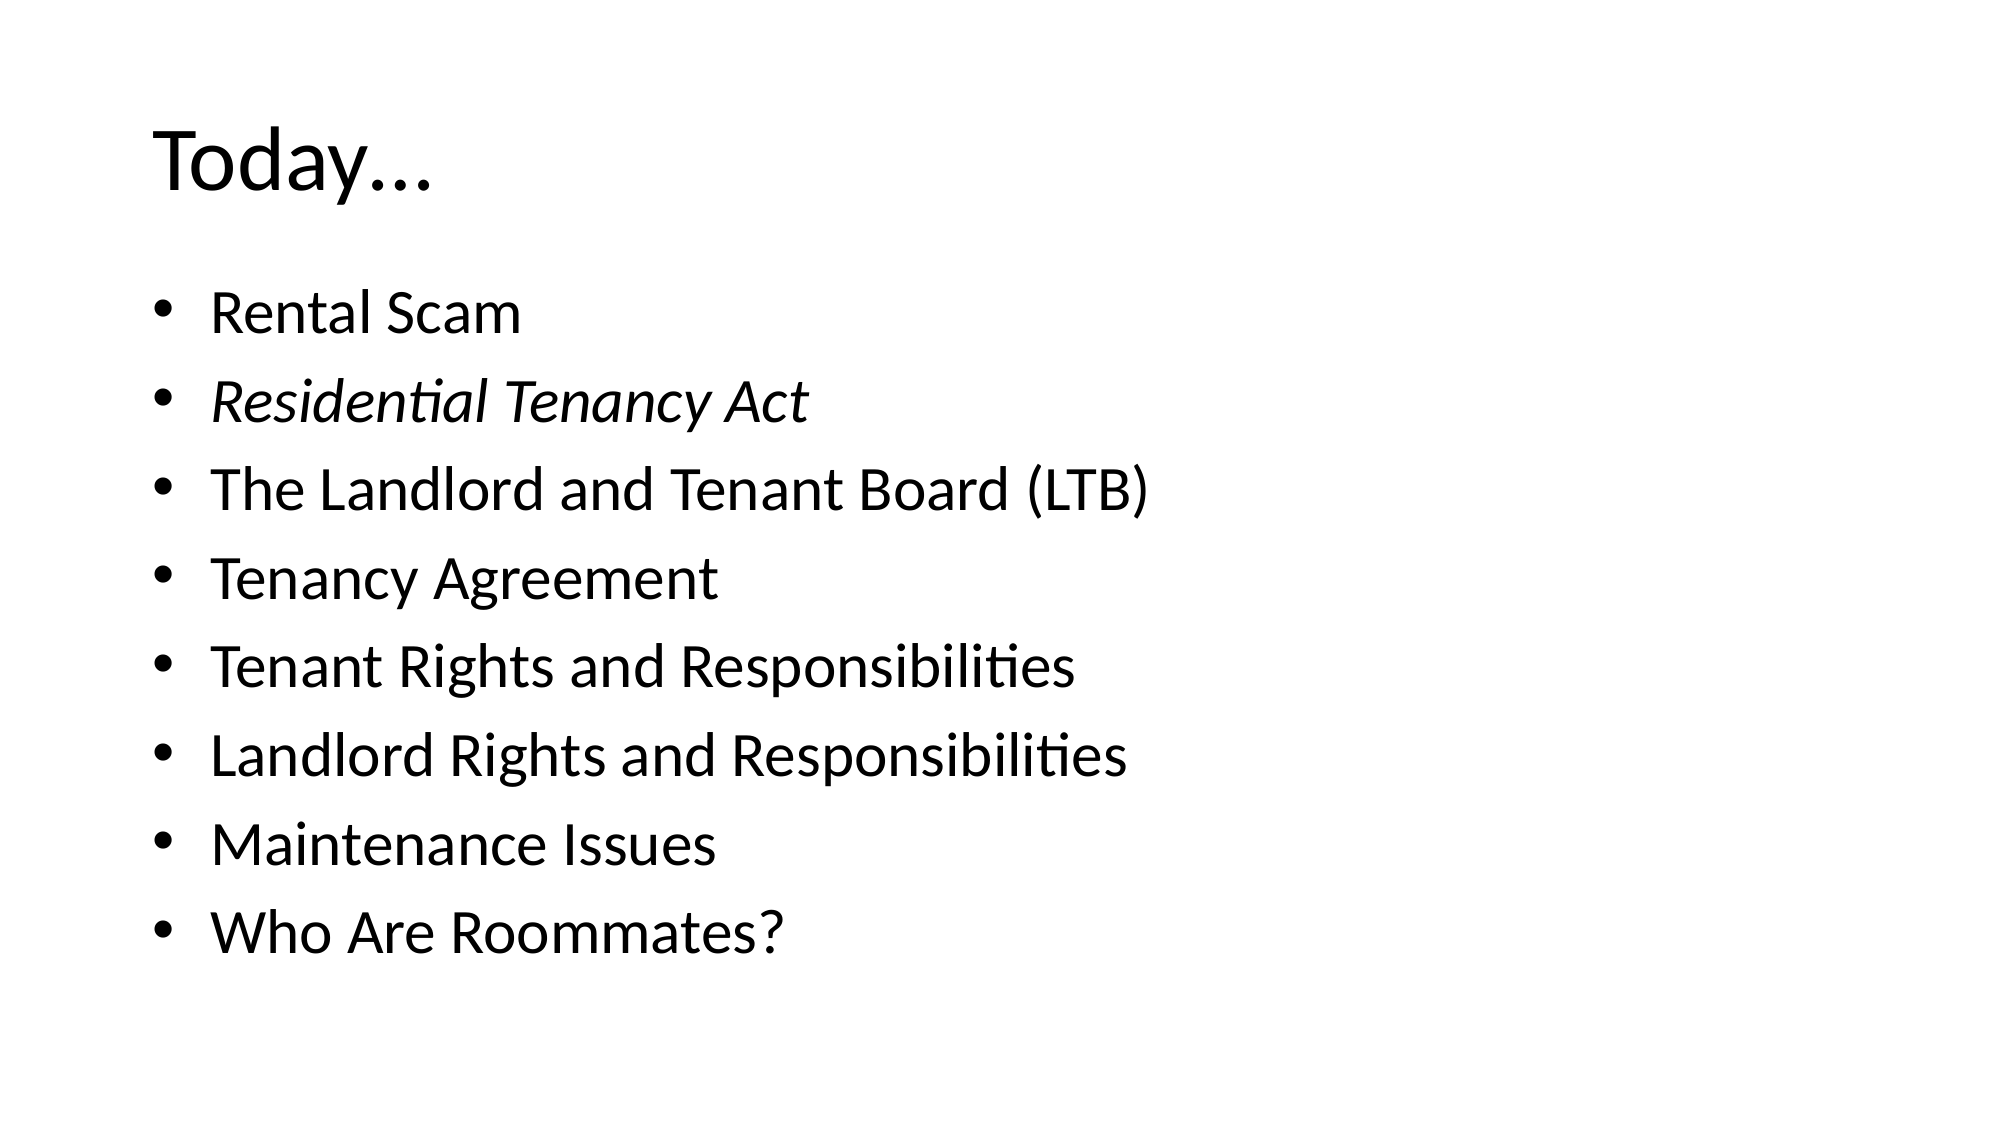

# Today…
Rental Scam
Residential Tenancy Act
The Landlord and Tenant Board (LTB)
Tenancy Agreement
Tenant Rights and Responsibilities
Landlord Rights and Responsibilities
Maintenance Issues
Who Are Roommates?